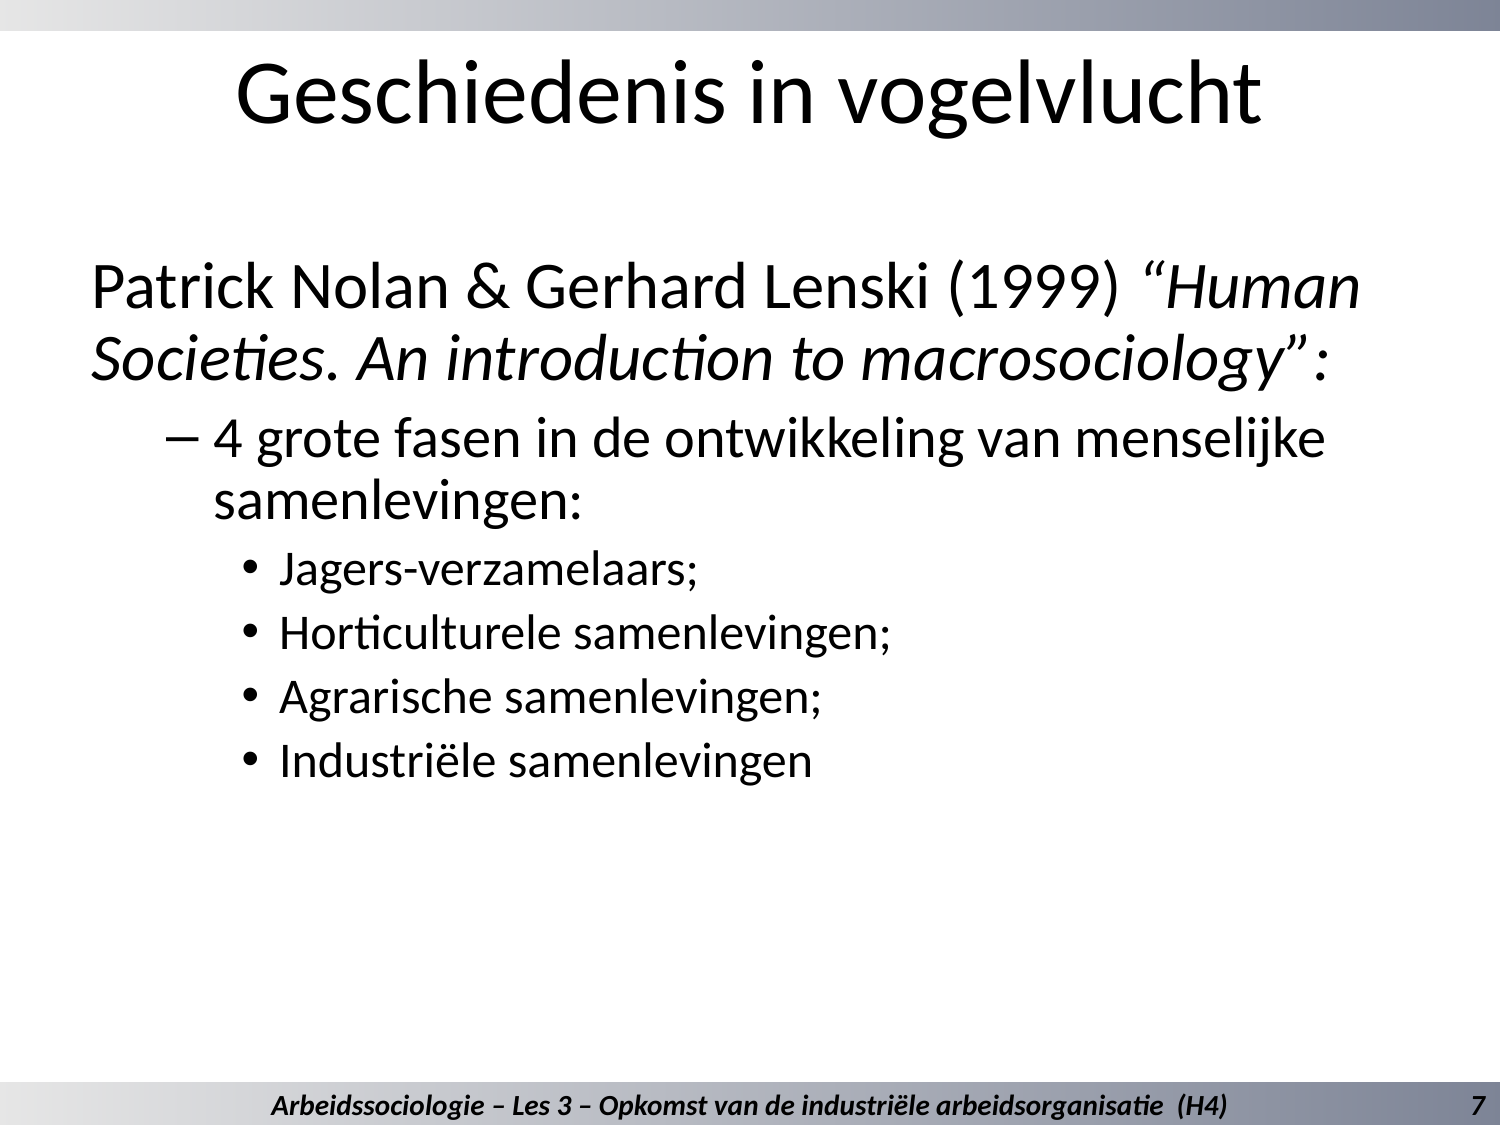

# Geschiedenis in vogelvlucht
Patrick Nolan & Gerhard Lenski (1999) “Human Societies. An introduction to macrosociology”:
4 grote fasen in de ontwikkeling van menselijke samenlevingen:
Jagers-verzamelaars;
Horticulturele samenlevingen;
Agrarische samenlevingen;
Industriële samenlevingen
Arbeidssociologie – Les 3 – Opkomst van de industriële arbeidsorganisatie  (H4)
7